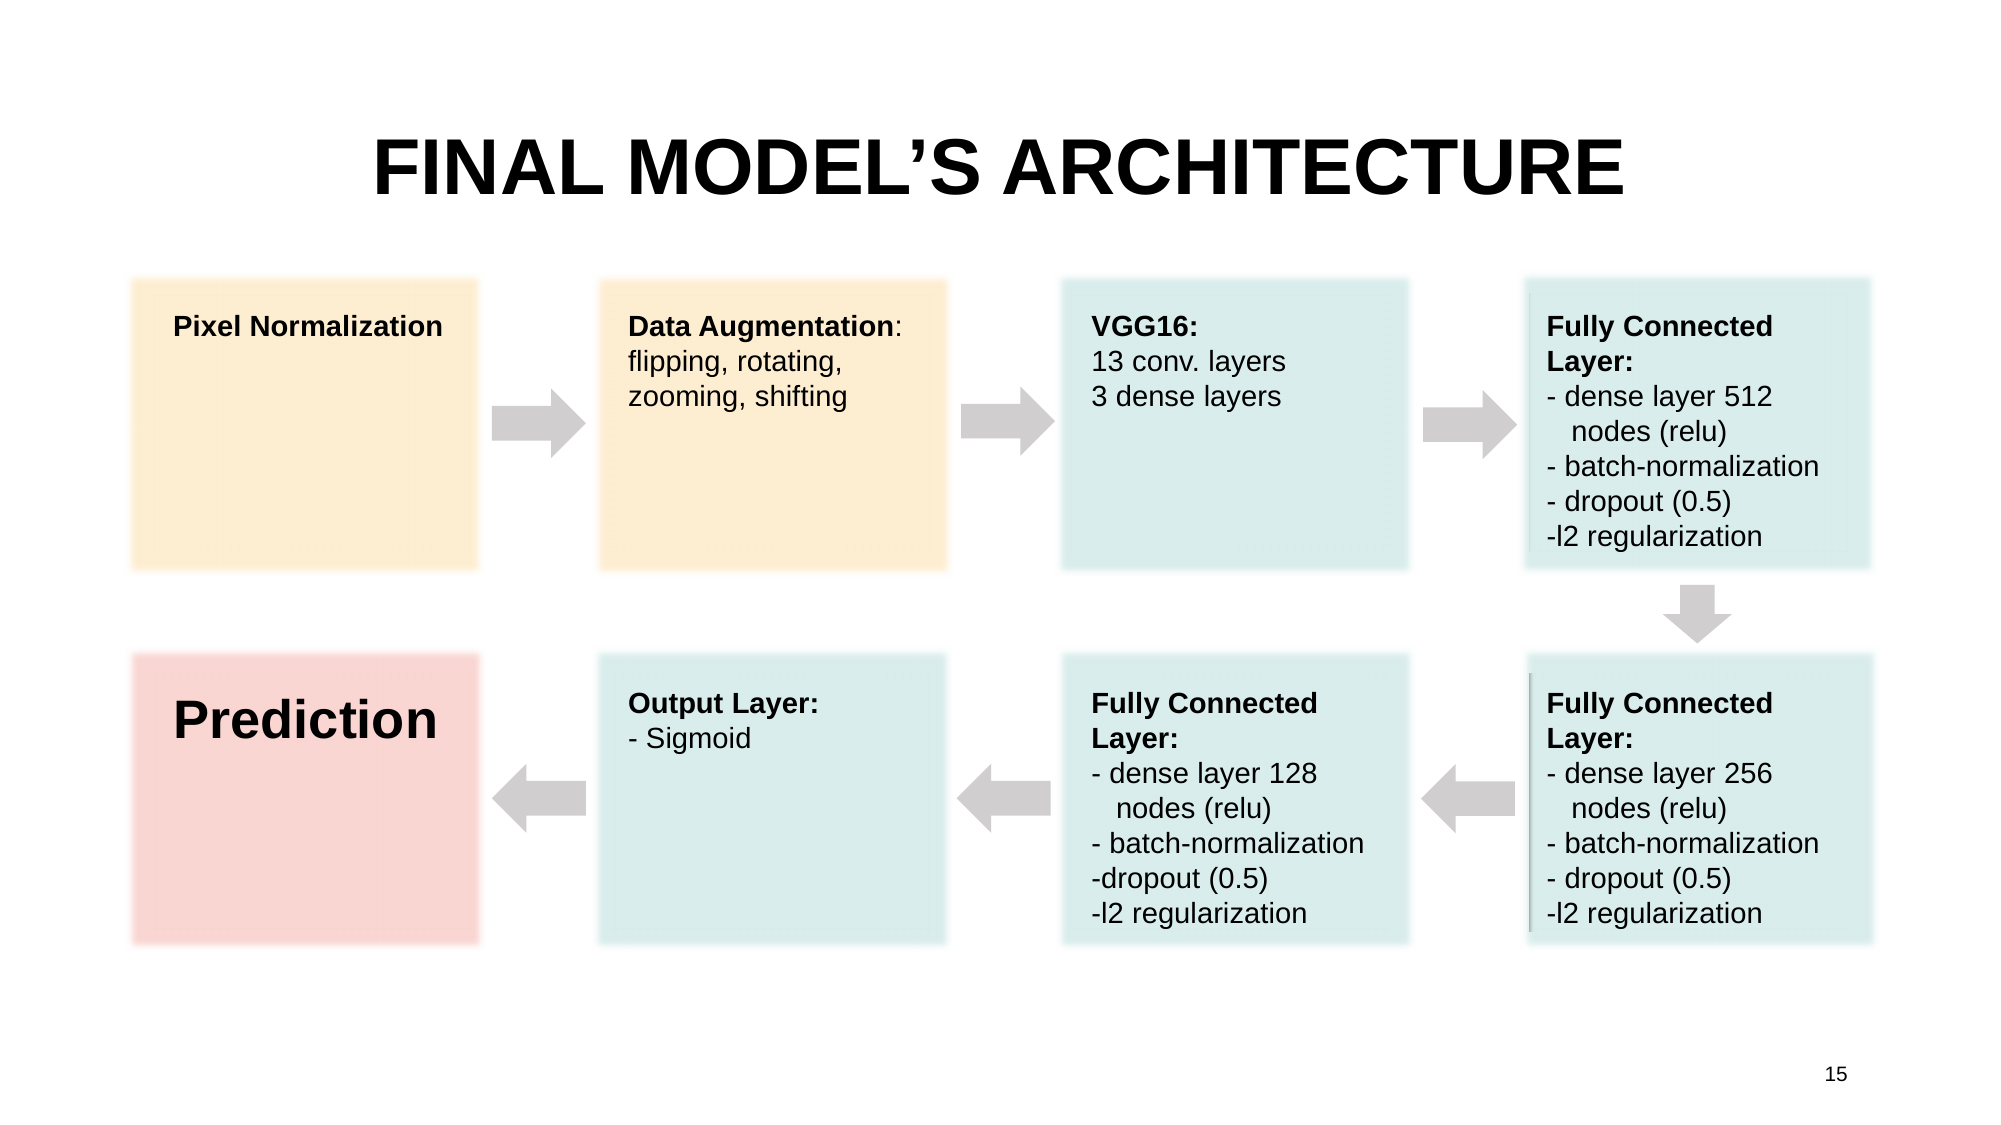

# Final model’s architecture

Pixel Normalization
Data Augmentation:
flipping, rotating, zooming, shifting

VGG16:
13 conv. layers
3 dense layers
Fully Connected Layer:
- dense layer 512
   nodes (relu)
- batch-normalization
- dropout (0.5)
-l2 regularization

Prediction

Output Layer:
- Sigmoid

Fully Connected Layer:
- dense layer 128
   nodes (relu)
- batch-normalization
-dropout (0.5)
-l2 regularization
Fully Connected Layer:
- dense layer 256
   nodes (relu)
- batch-normalization
- dropout (0.5)
-l2 regularization

15